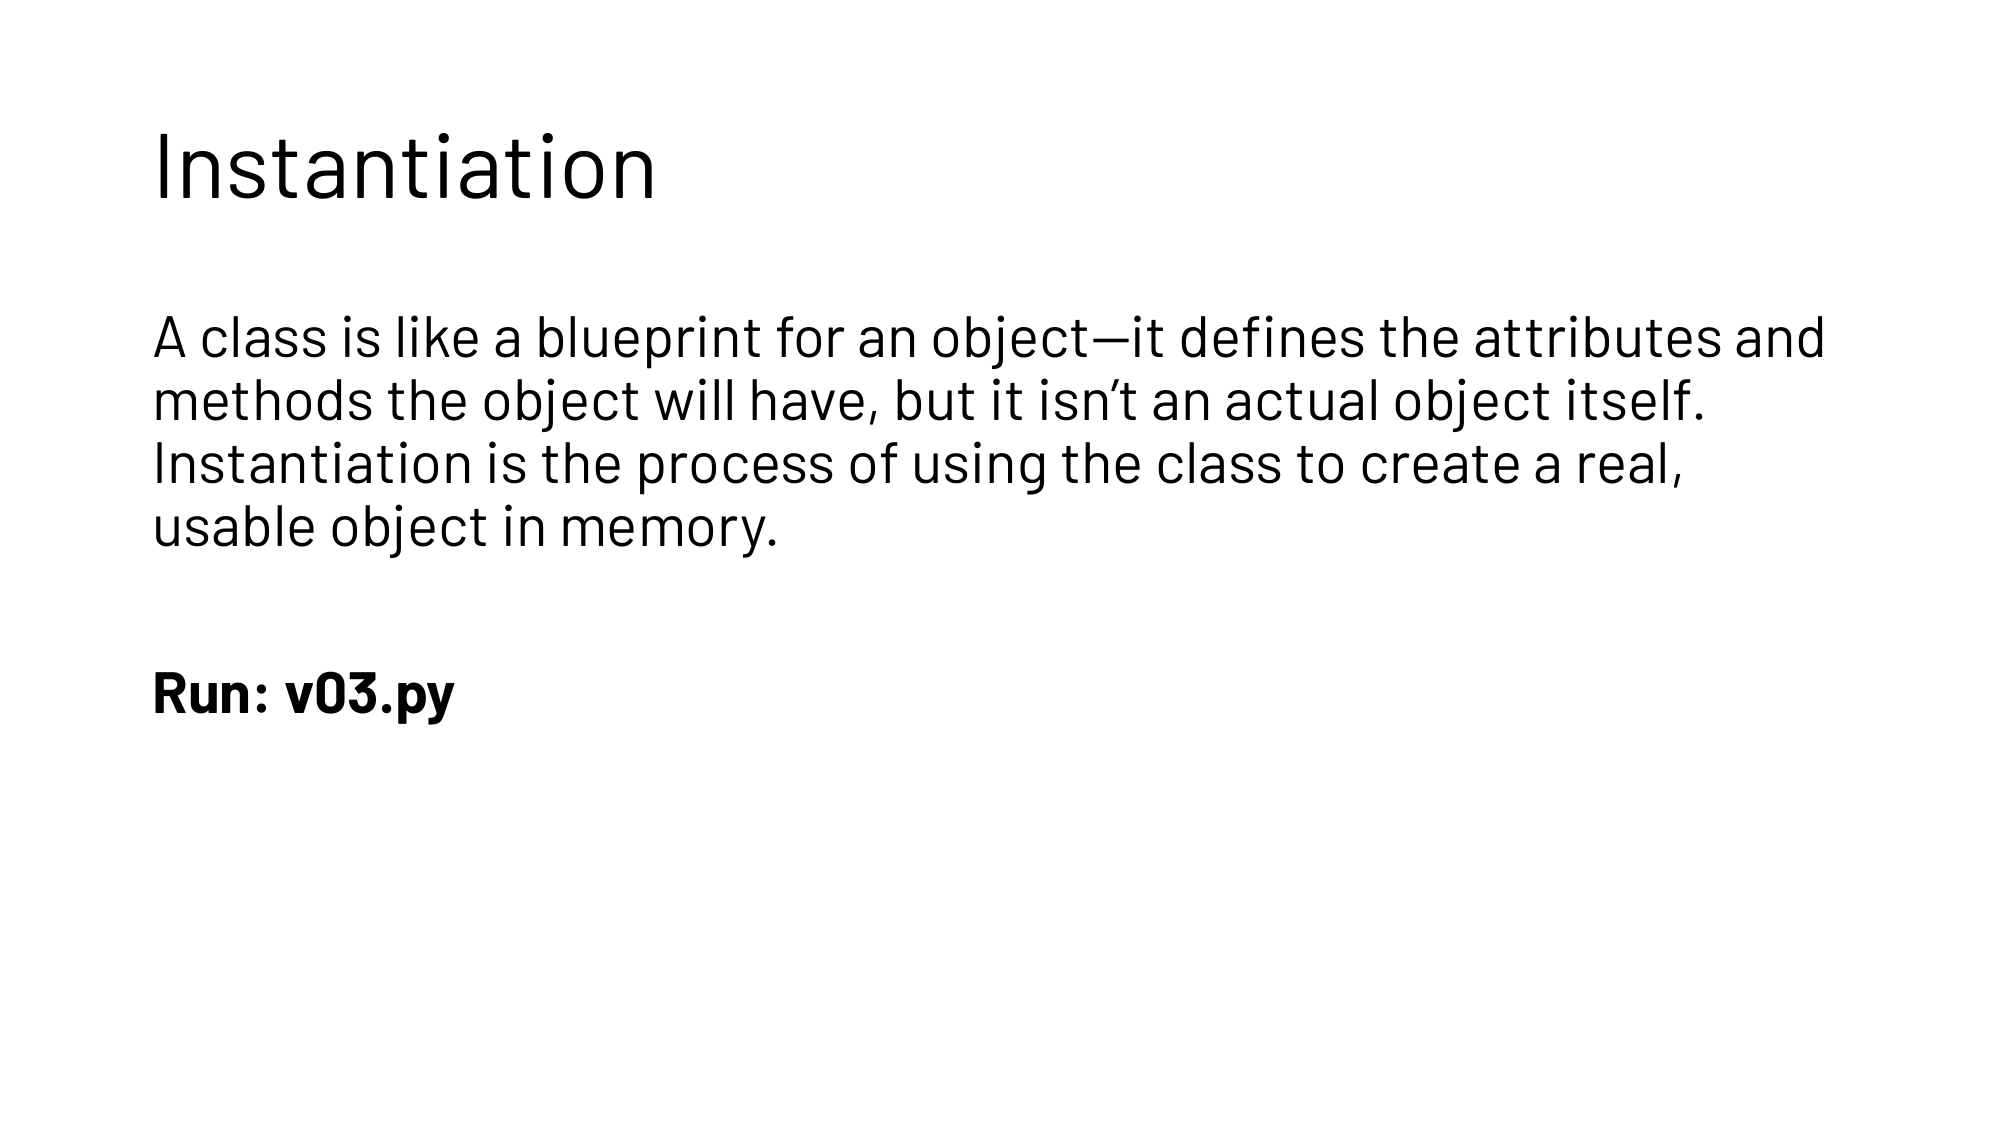

# Instantiation
A class is like a blueprint for an object—it defines the attributes and methods the object will have, but it isn’t an actual object itself. Instantiation is the process of using the class to create a real, usable object in memory.

Run: v03.py